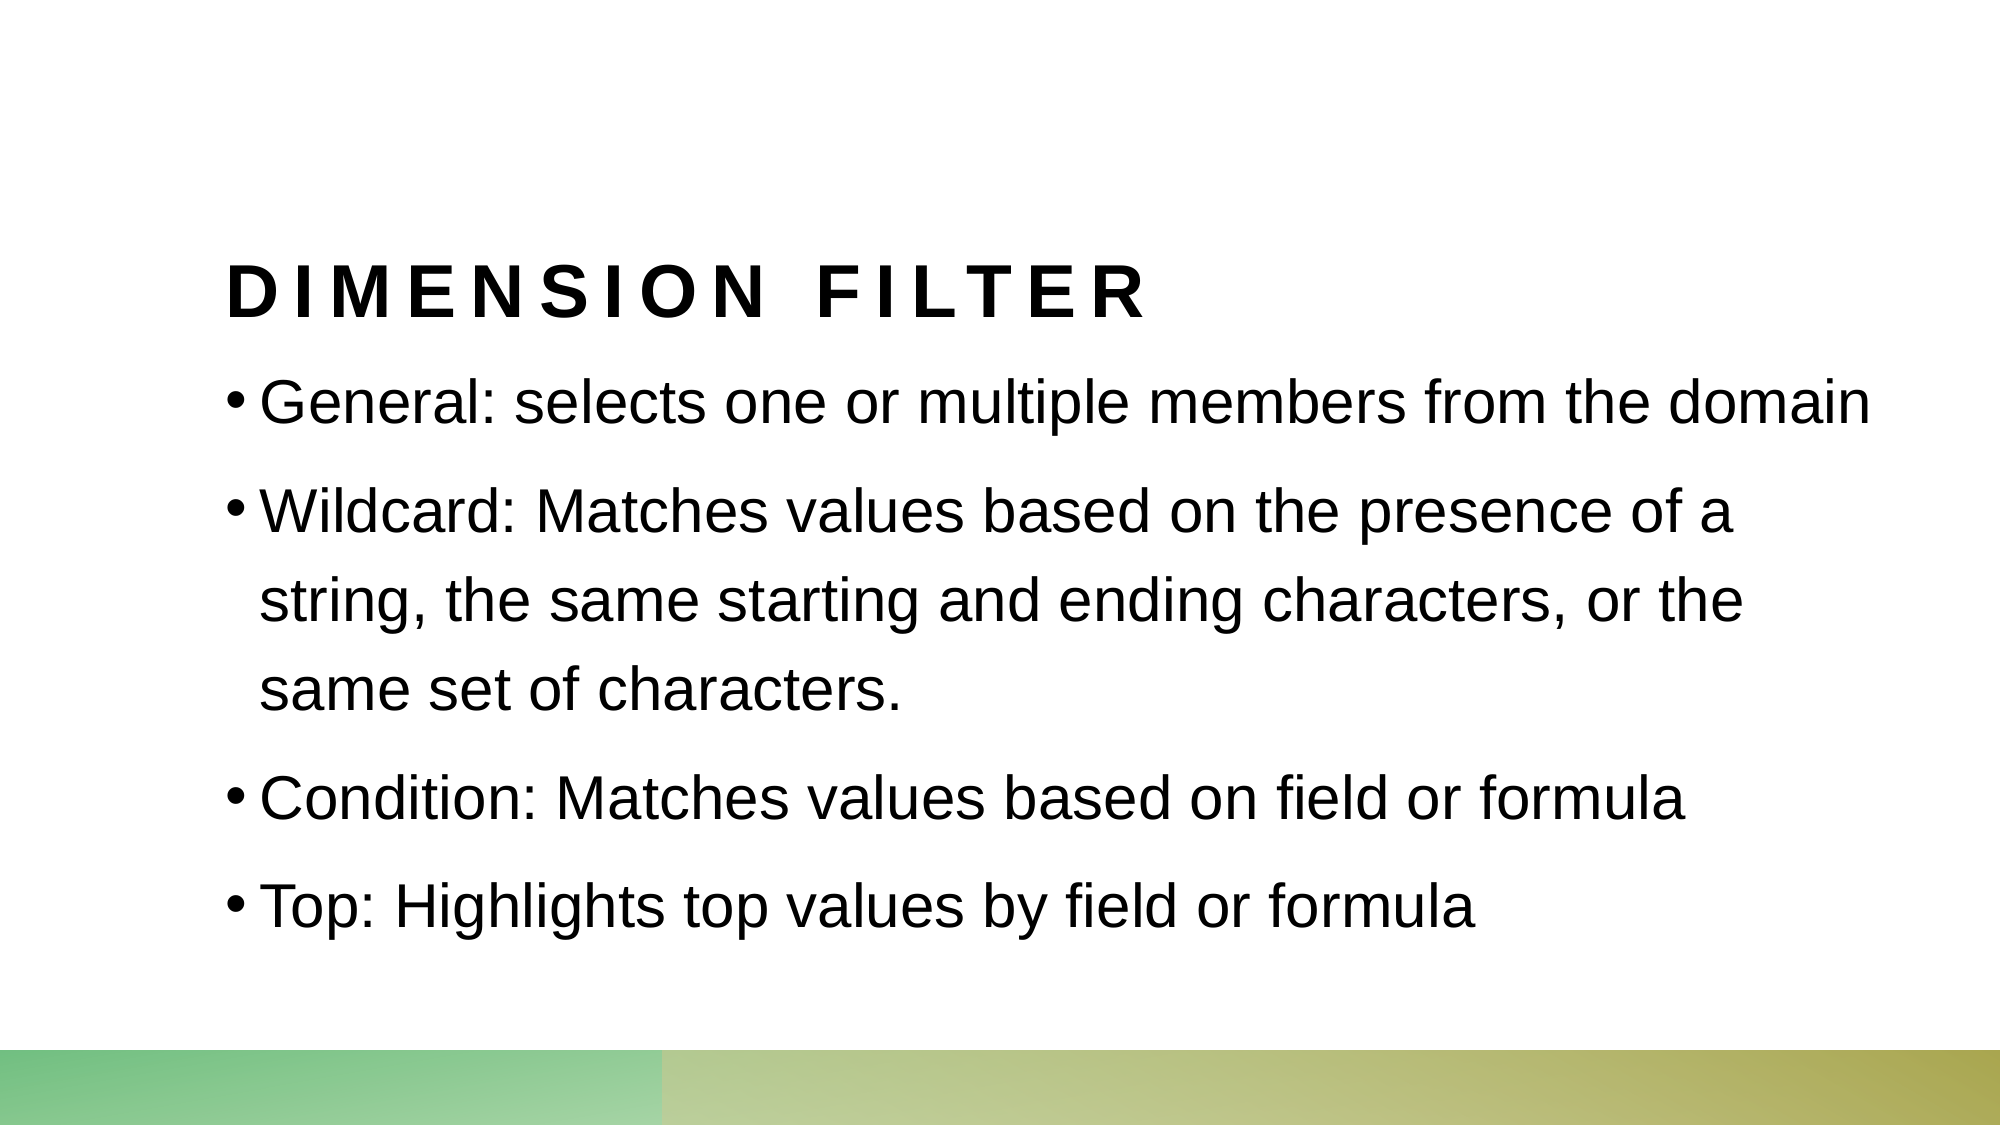

# Dimension filter
General: selects one or multiple members from the domain
Wildcard: Matches values based on the presence of a string, the same starting and ending characters, or the same set of characters.
Condition: Matches values based on field or formula
Top: Highlights top values by field or formula